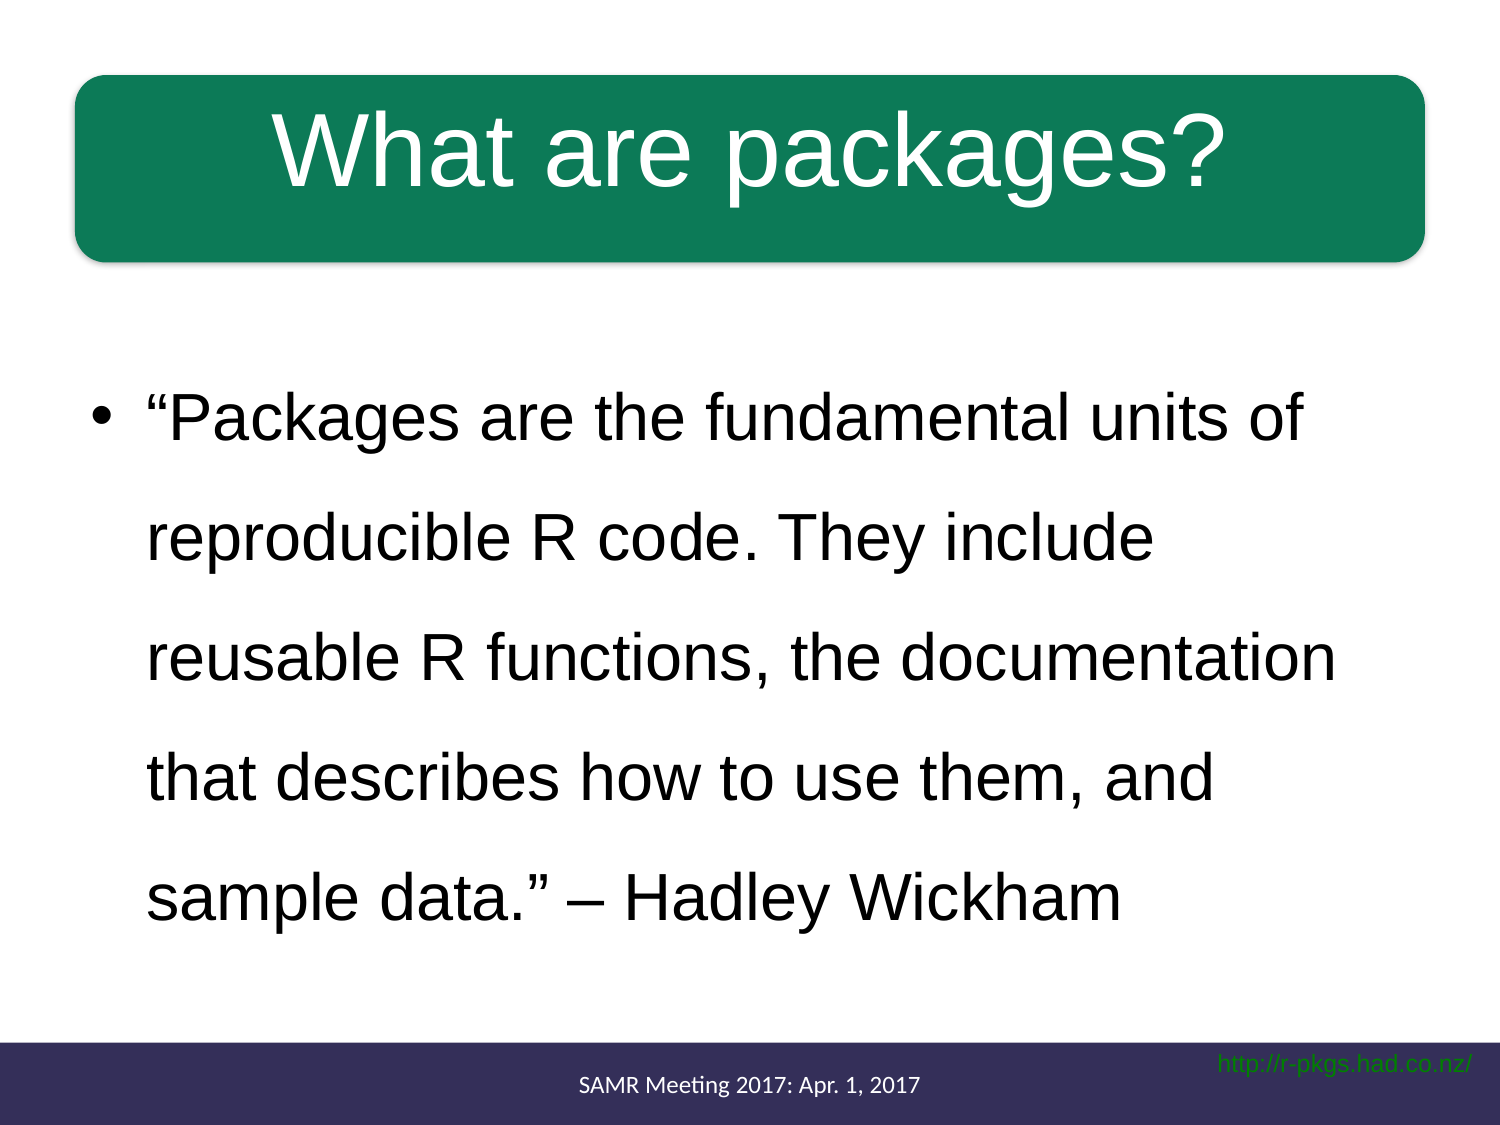

# What are packages?
“Packages are the fundamental units of reproducible R code. They include reusable R functions, the documentation that describes how to use them, and sample data.” – Hadley Wickham
http://r-pkgs.had.co.nz/